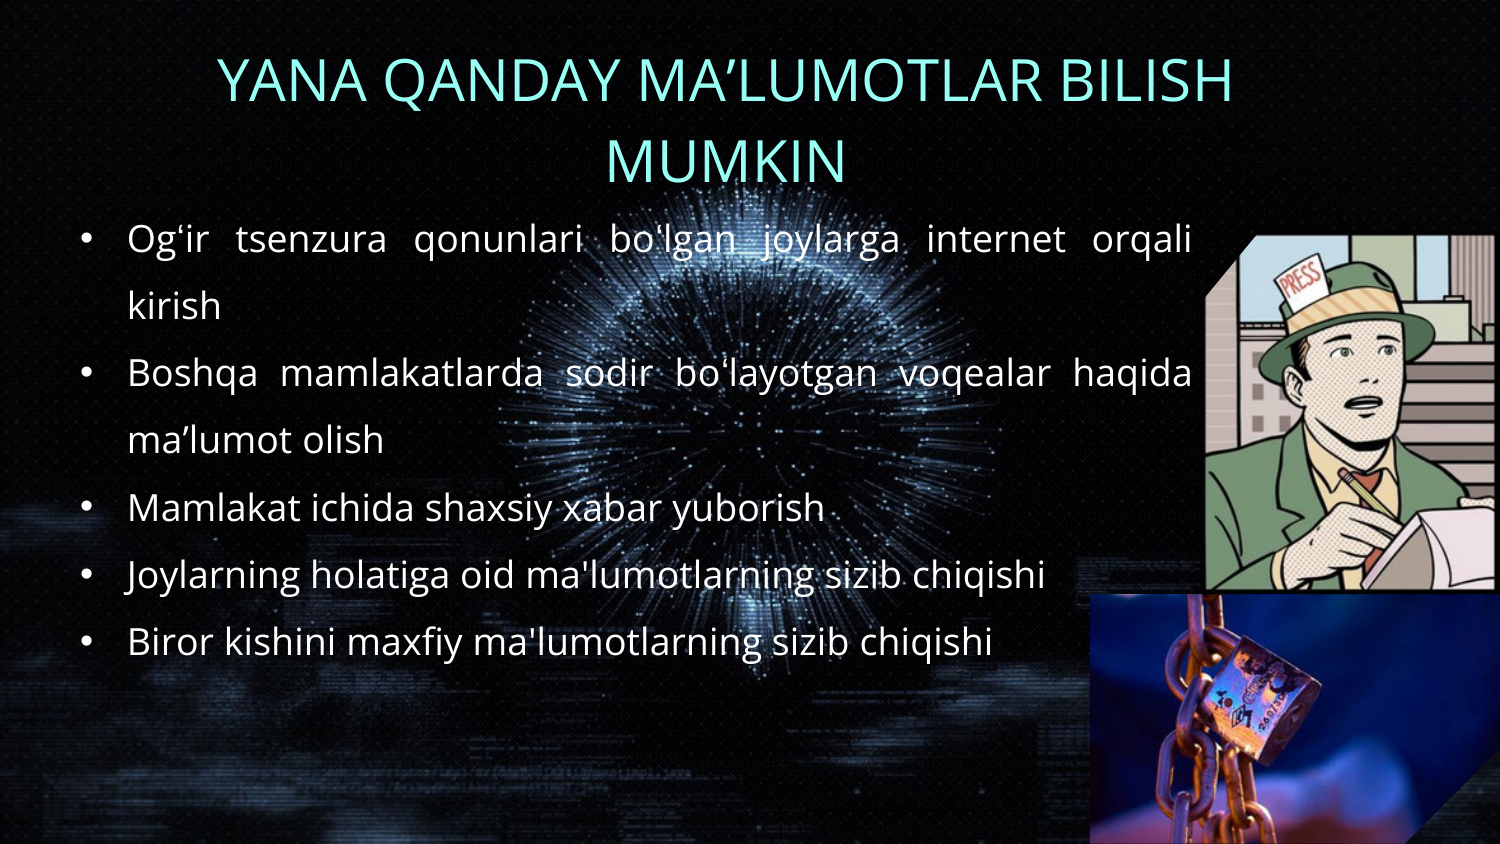

YANA QANDAY MA’LUMOTLAR BILISH MUMKIN

Ogʻir tsenzura qonunlari boʻlgan joylarga internet orqali kirish
Boshqa mamlakatlarda sodir boʻlayotgan voqealar haqida maʼlumot olish
Mamlakat ichida shaxsiy xabar yuborish
Joylarning holatiga oid ma'lumotlarning sizib chiqishi
Biror kishini maxfiy ma'lumotlarning sizib chiqishi